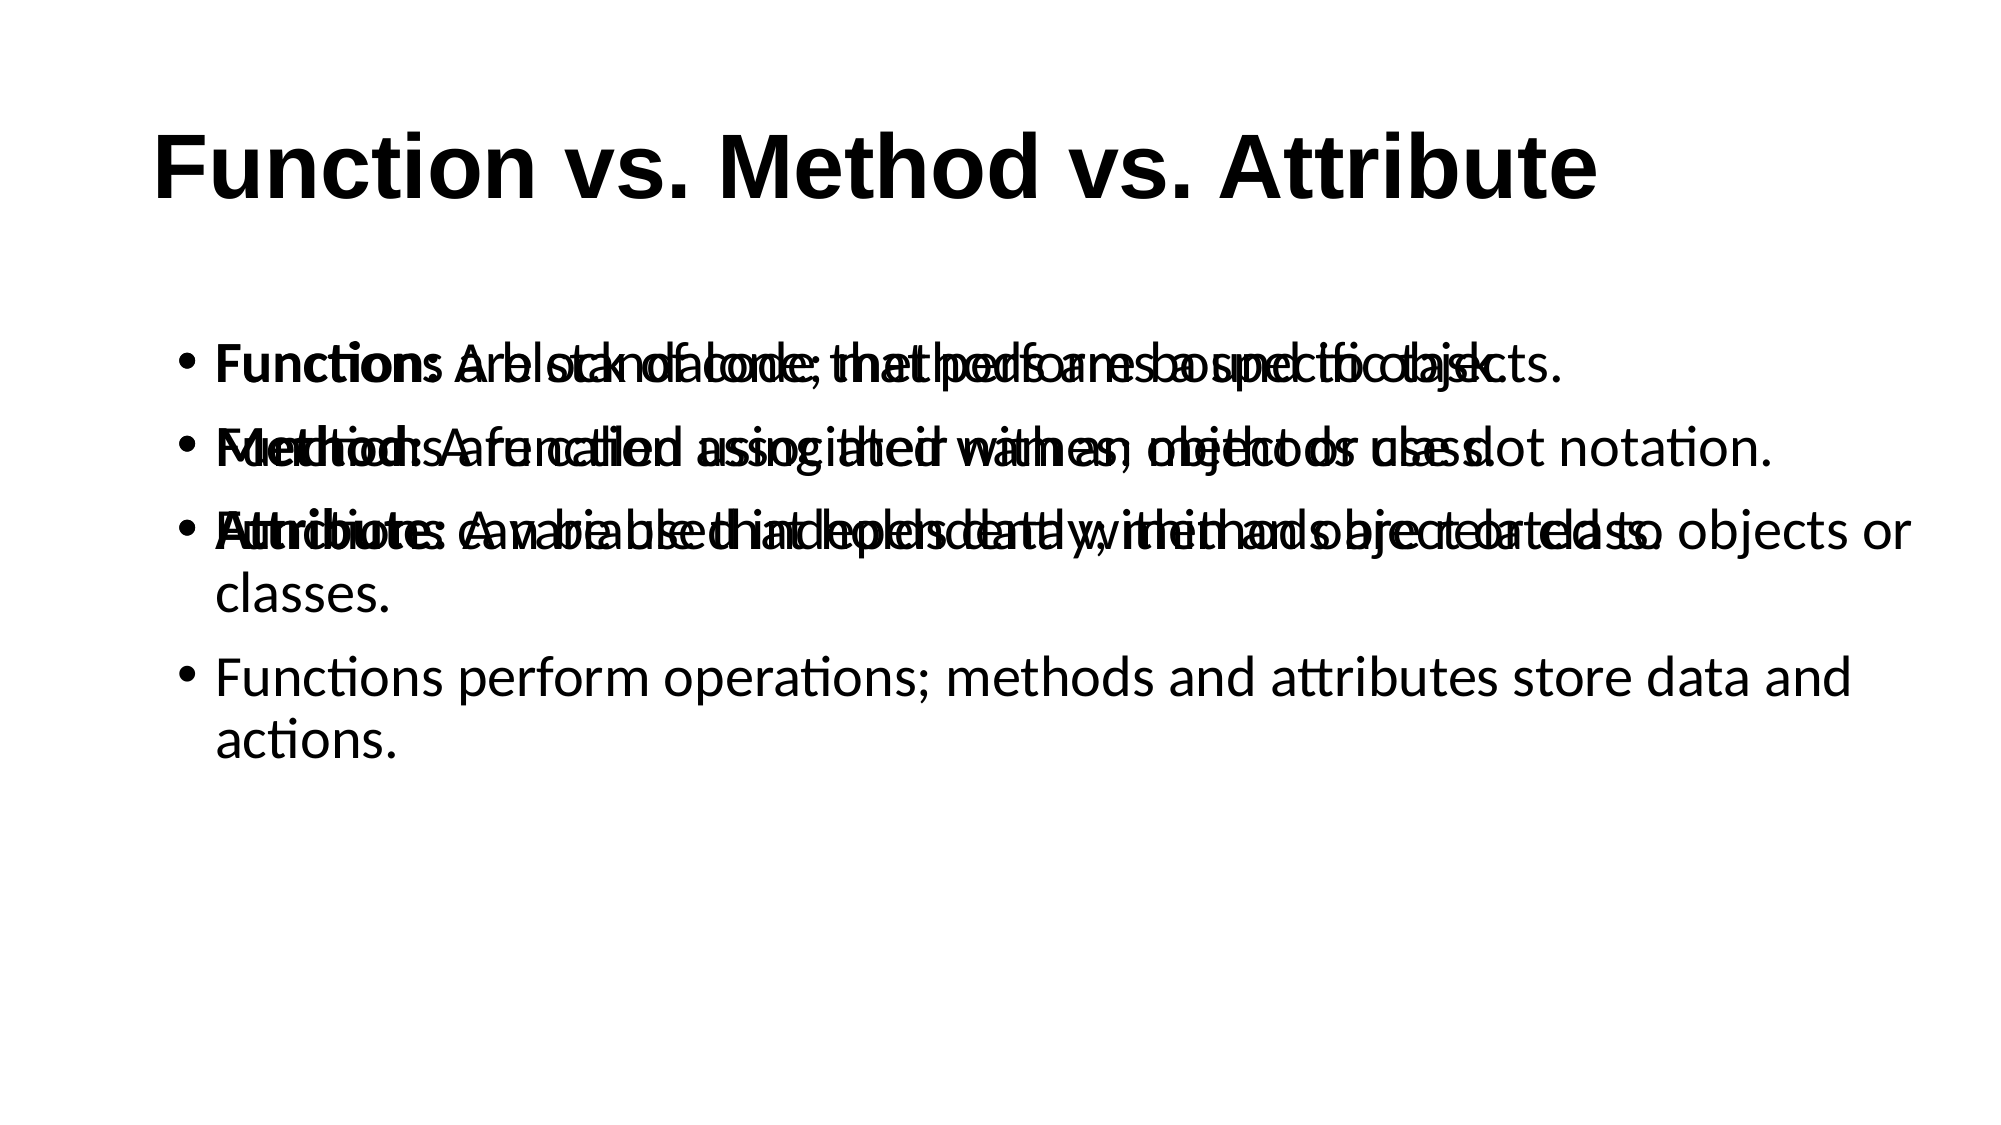

# Function vs. Method vs. Attribute
Function: A block of code that performs a specific task.
Method: A function associated with an object or class.
Attribute: A variable that holds data within an object or class.
Functions are standalone; methods are bound to objects.
Functions are called using their names; methods use dot notation.
Functions can be used independently; methods are related to objects or classes.
Functions perform operations; methods and attributes store data and actions.